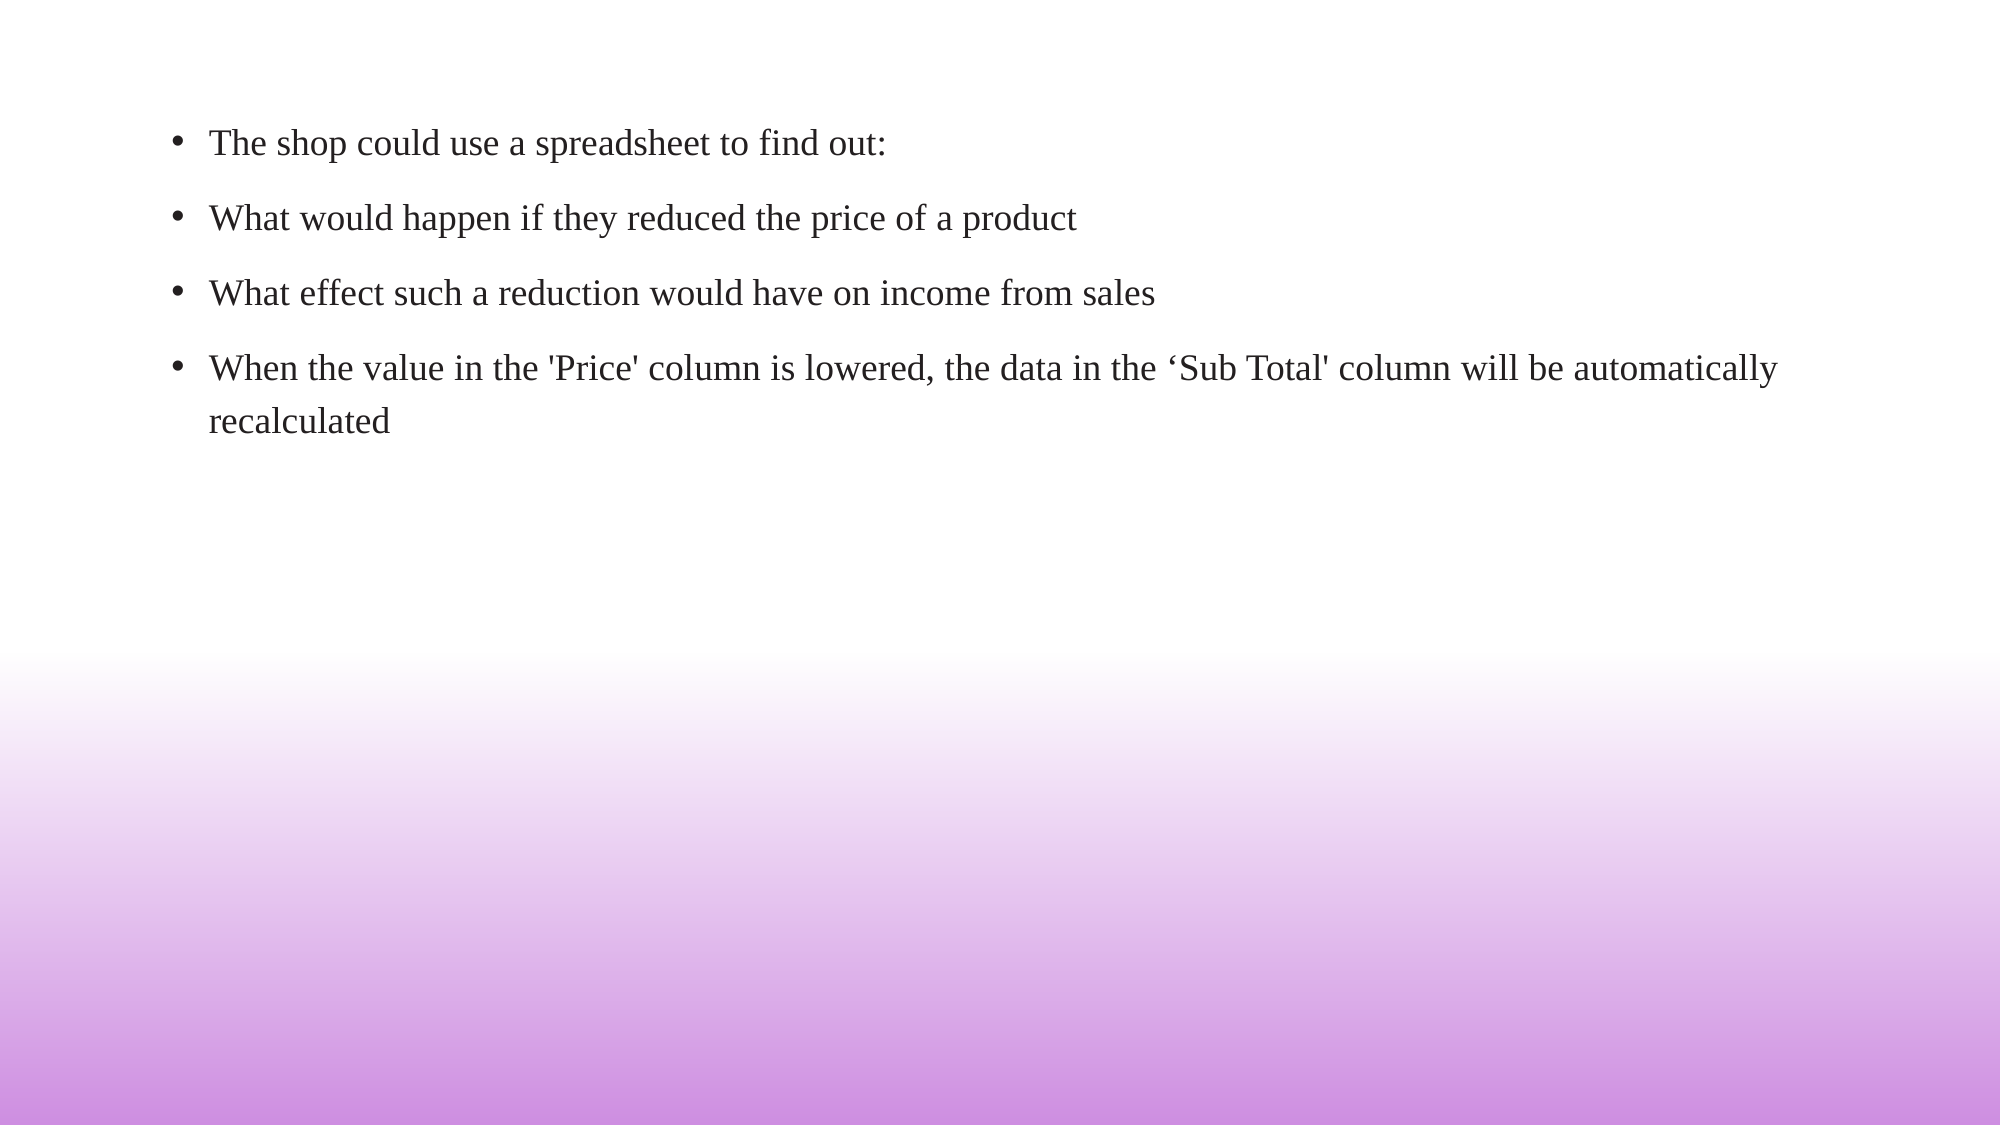

The shop could use a spreadsheet to find out:
What would happen if they reduced the price of a product
What effect such a reduction would have on income from sales
When the value in the 'Price' column is lowered, the data in the ‘Sub Total' column will be automatically recalculated